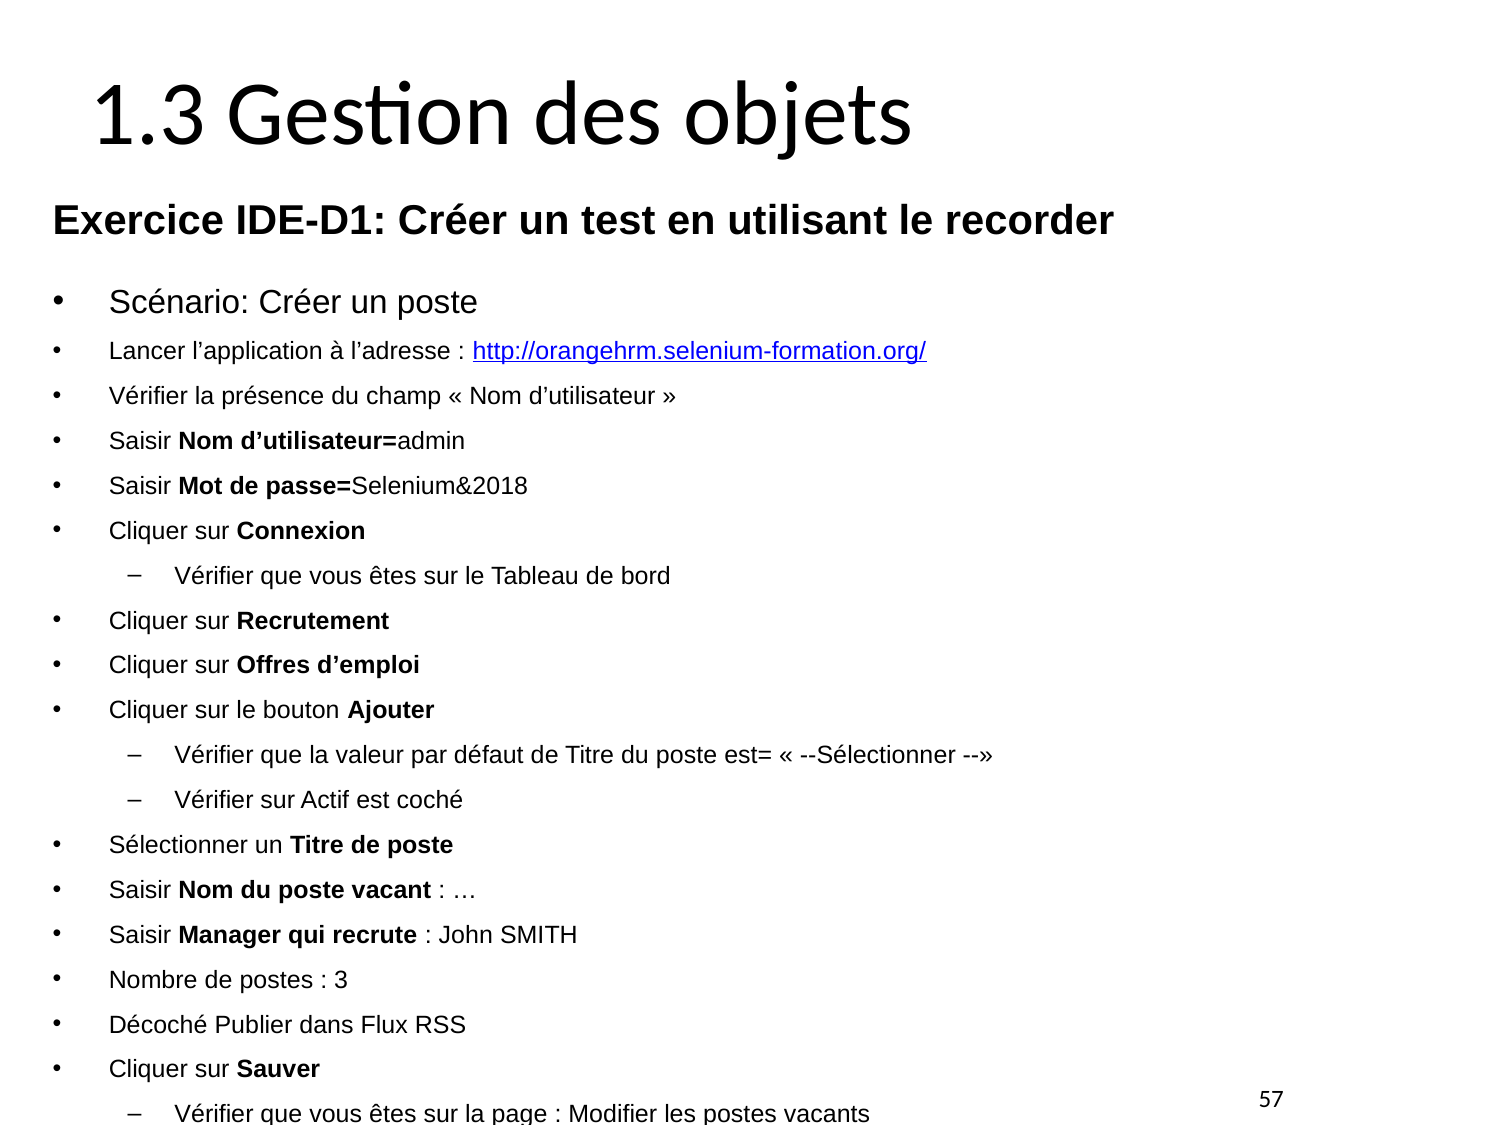

1.3 Gestion des objets
Exercice IDE-D1: Créer un test en utilisant le recorder
Scénario: Créer un poste
Lancer l’application à l’adresse : http://orangehrm.selenium-formation.org/
Vérifier la présence du champ « Nom d’utilisateur »
Saisir Nom d’utilisateur=admin
Saisir Mot de passe=Selenium&2018
Cliquer sur Connexion
Vérifier que vous êtes sur le Tableau de bord
Cliquer sur Recrutement
Cliquer sur Offres d’emploi
Cliquer sur le bouton Ajouter
Vérifier que la valeur par défaut de Titre du poste est= « --Sélectionner --»
Vérifier sur Actif est coché
Sélectionner un Titre de poste
Saisir Nom du poste vacant : …
Saisir Manager qui recrute : John SMITH
Nombre de postes : 3
Décoché Publier dans Flux RSS
Cliquer sur Sauver
Vérifier que vous êtes sur la page : Modifier les postes vacants
Cliquer sur Retour
Vérifier que le bouton rechercher est présent
Sélectionner Vacant=nom du poste
Cliquer sur Rechercher
Vérifier que dans le tableau, la valeur de la 2è ligne 2è colonne est le nom du poste
Prendre une capture d’écran
Cliquer sur Déconnexion

57